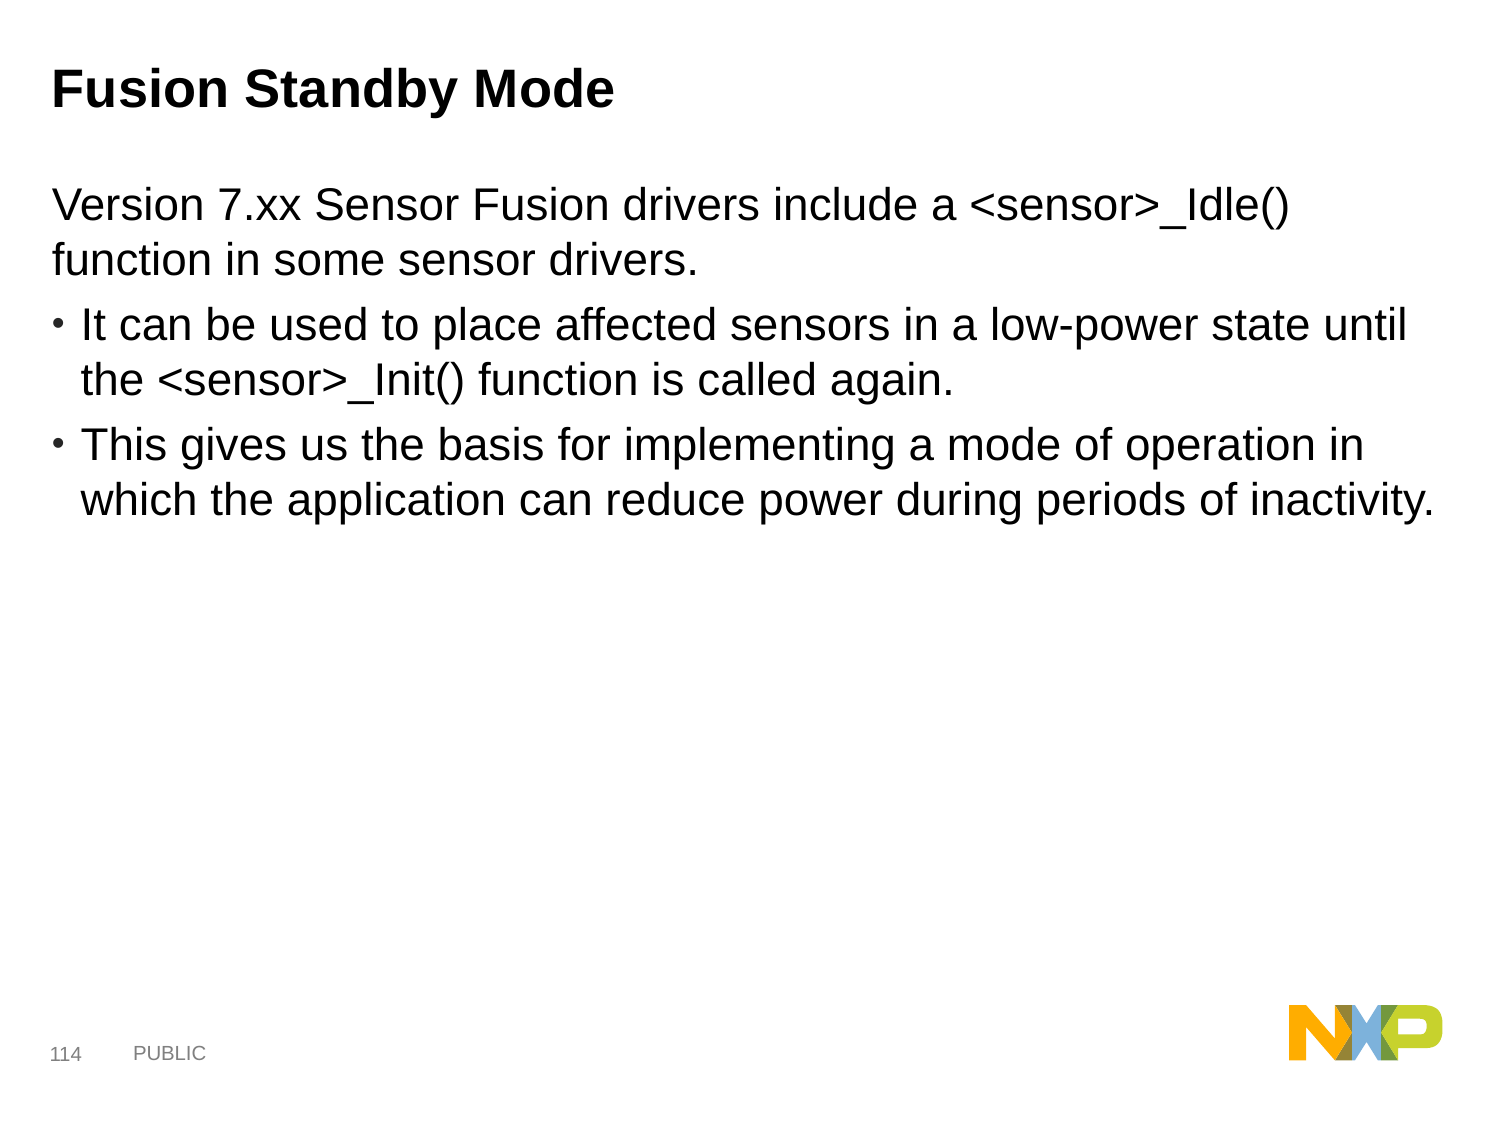

# Fusion Standby Mode
Version 7.xx Sensor Fusion drivers include a <sensor>_Idle() function in some sensor drivers.
It can be used to place affected sensors in a low-power state until the <sensor>_Init() function is called again.
This gives us the basis for implementing a mode of operation in which the application can reduce power during periods of inactivity.